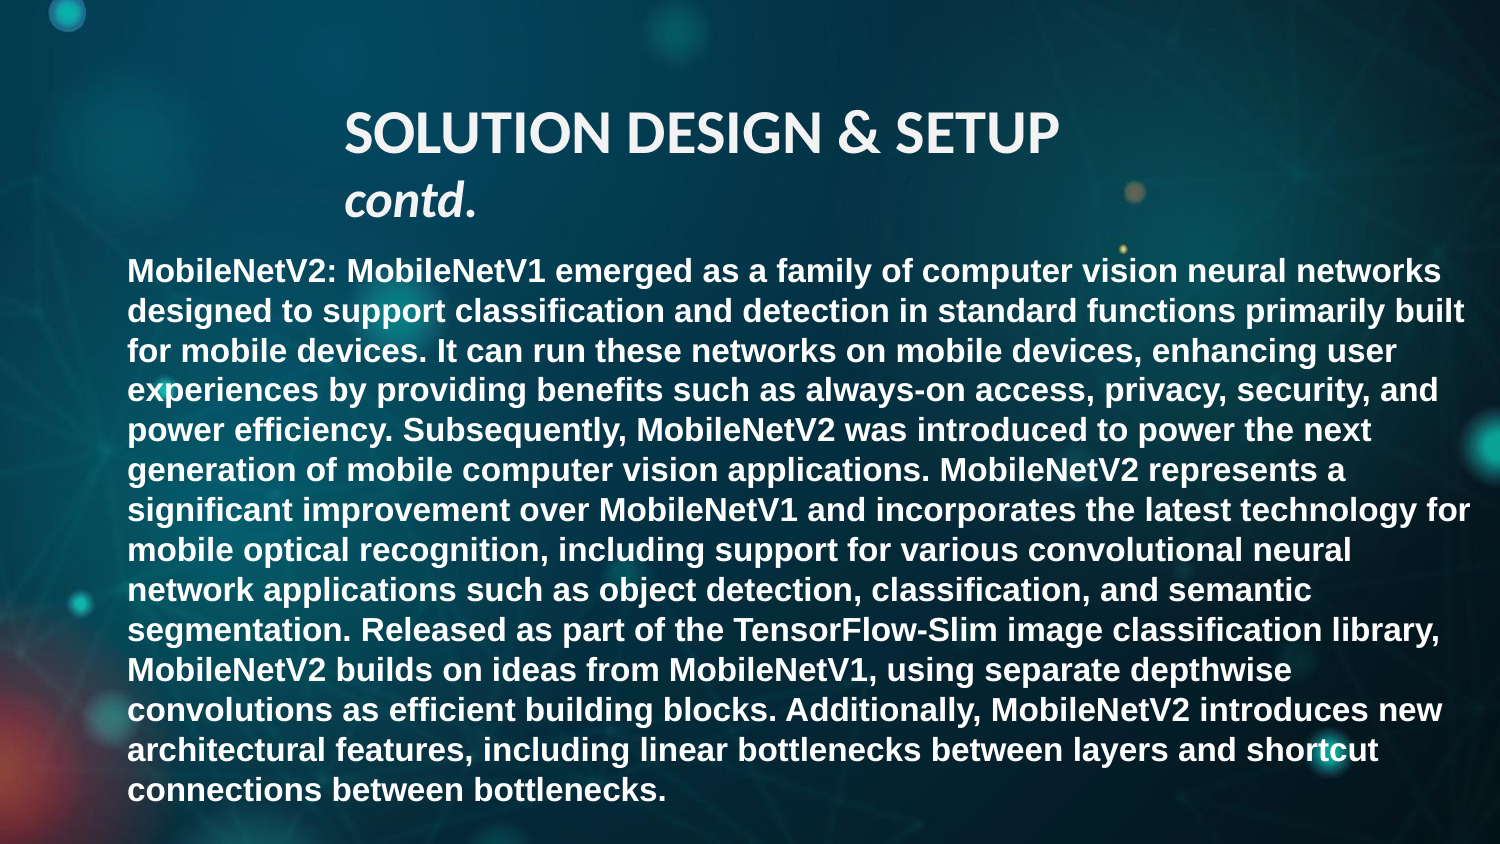

SOLUTION DESIGN & SETUP contd.
MobileNetV2: MobileNetV1 emerged as a family of computer vision neural networks designed to support classification and detection in standard functions primarily built for mobile devices. It can run these networks on mobile devices, enhancing user experiences by providing benefits such as always-on access, privacy, security, and power efficiency. Subsequently, MobileNetV2 was introduced to power the next generation of mobile computer vision applications. MobileNetV2 represents a significant improvement over MobileNetV1 and incorporates the latest technology for mobile optical recognition, including support for various convolutional neural network applications such as object detection, classification, and semantic segmentation. Released as part of the TensorFlow-Slim image classification library, MobileNetV2 builds on ideas from MobileNetV1, using separate depthwise convolutions as efficient building blocks. Additionally, MobileNetV2 introduces new architectural features, including linear bottlenecks between layers and shortcut connections between bottlenecks.